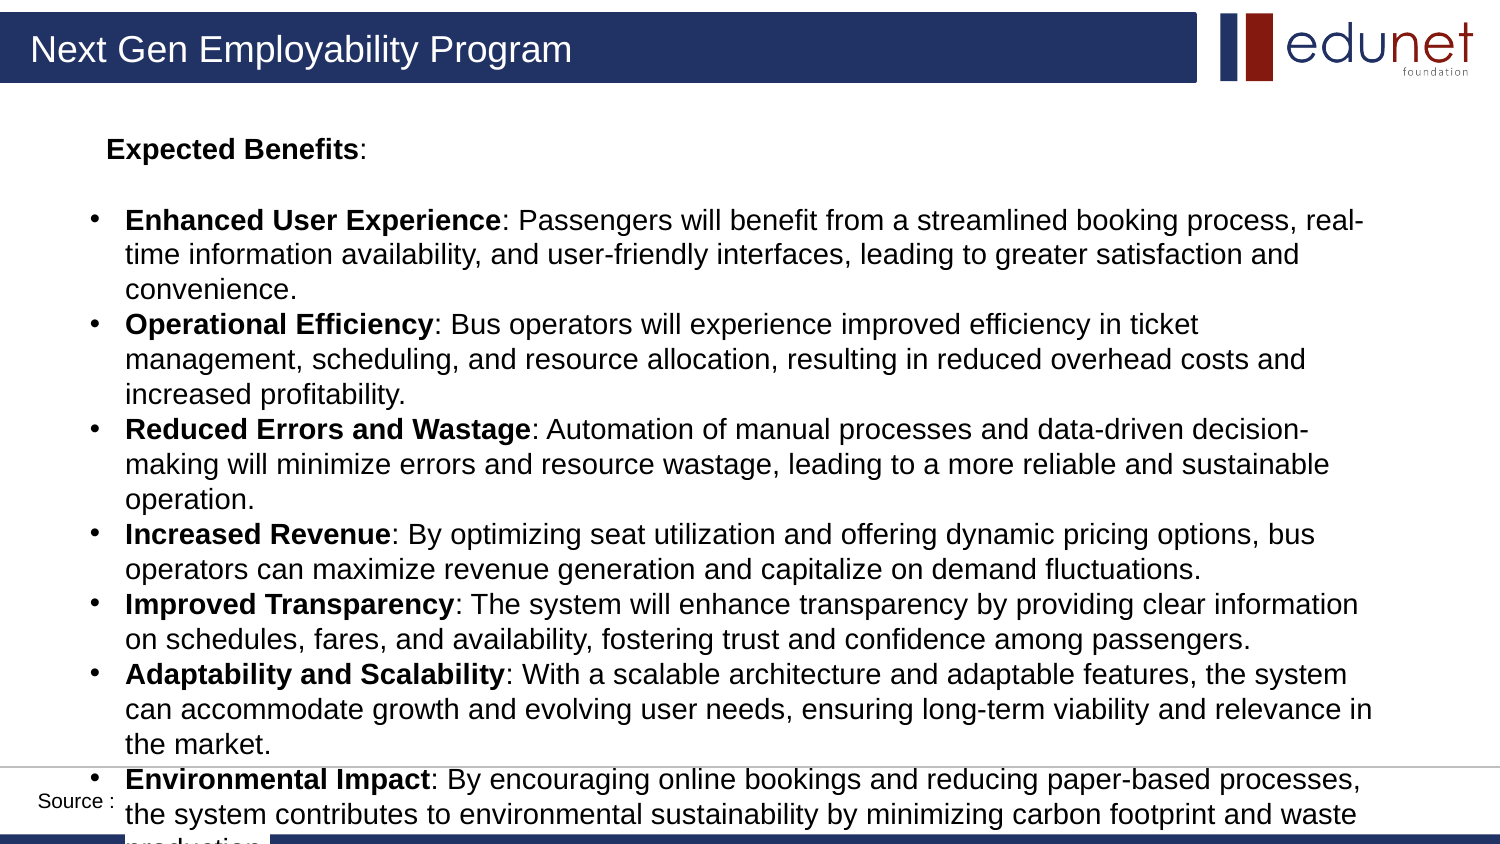

Expected Benefits:

Enhanced User Experience: Passengers will benefit from a streamlined booking process, real-time information availability, and user-friendly interfaces, leading to greater satisfaction and convenience.
Operational Efficiency: Bus operators will experience improved efficiency in ticket management, scheduling, and resource allocation, resulting in reduced overhead costs and increased profitability.
Reduced Errors and Wastage: Automation of manual processes and data-driven decision-making will minimize errors and resource wastage, leading to a more reliable and sustainable operation.
Increased Revenue: By optimizing seat utilization and offering dynamic pricing options, bus operators can maximize revenue generation and capitalize on demand fluctuations.
Improved Transparency: The system will enhance transparency by providing clear information on schedules, fares, and availability, fostering trust and confidence among passengers.
Adaptability and Scalability: With a scalable architecture and adaptable features, the system can accommodate growth and evolving user needs, ensuring long-term viability and relevance in the market.
Environmental Impact: By encouraging online bookings and reducing paper-based processes, the system contributes to environmental sustainability by minimizing carbon footprint and waste production.

Source :